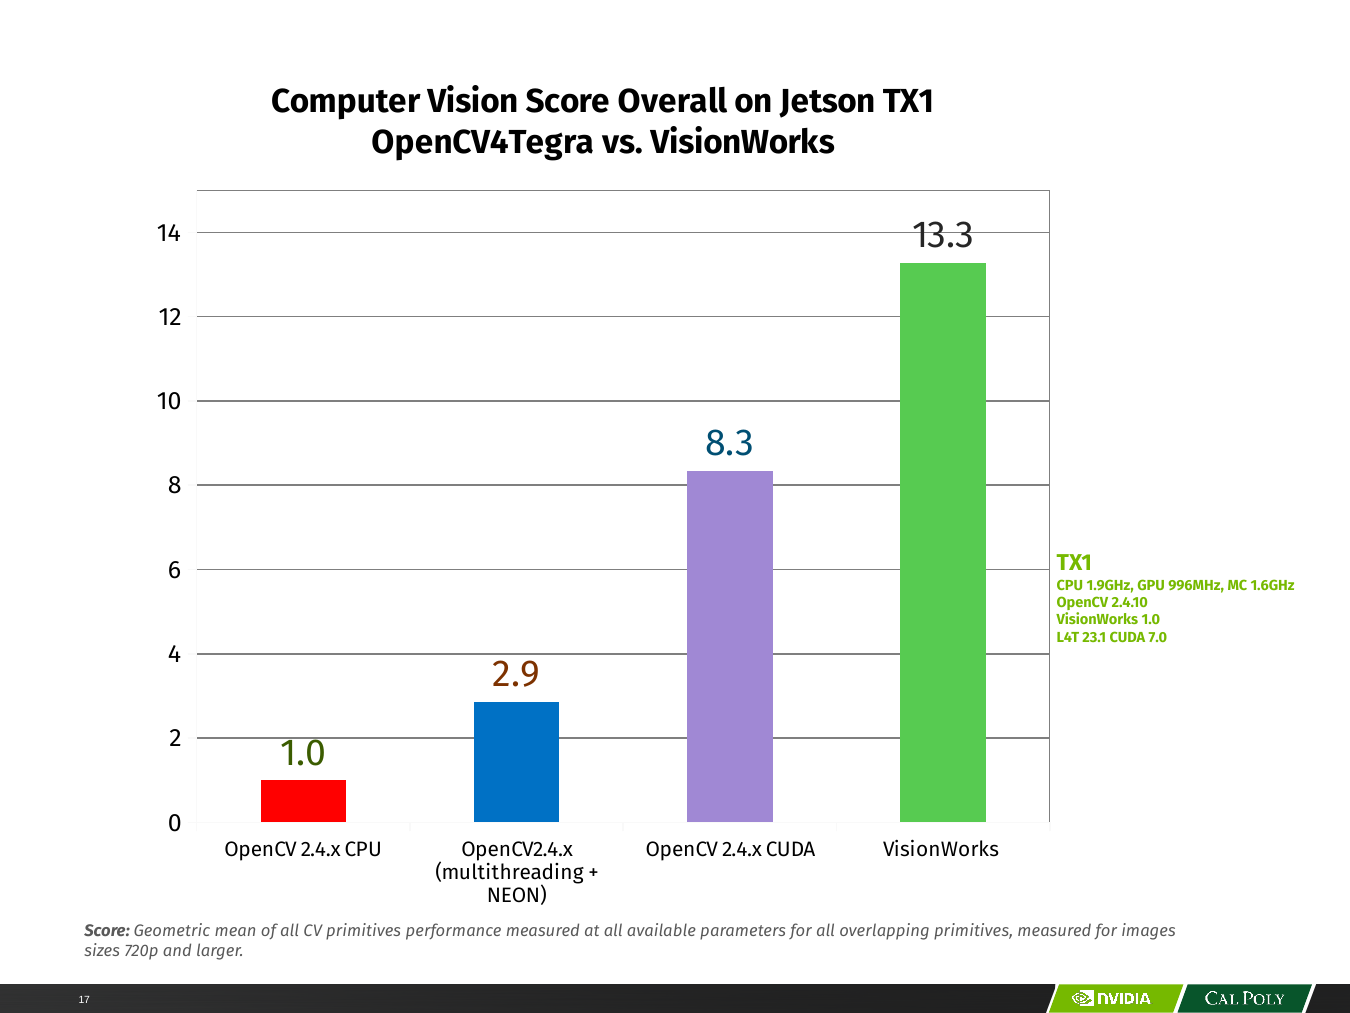

### Chart: Computer Vision Score Overall on Jetson TX1
OpenCV4Tegra vs. VisionWorks

| Category | Score |
|---|---|
| OpenCV 2.4.x CPU | 1.0 |
| OpenCV2.4.x (multithreading + NEON) | 2.861587236744931 |
| OpenCV 2.4.x CUDA | 8.34526086319677 |
| VisionWorks  | 13.28170620482937 |
TX1
CPU 1.9GHz, GPU 996MHz, MC 1.6GHz
OpenCV 2.4.10
VisionWorks 1.0
L4T 23.1 CUDA 7.0
Score: Geometric mean of all CV primitives performance measured at all available parameters for all overlapping primitives, measured for images sizes 720p and larger.